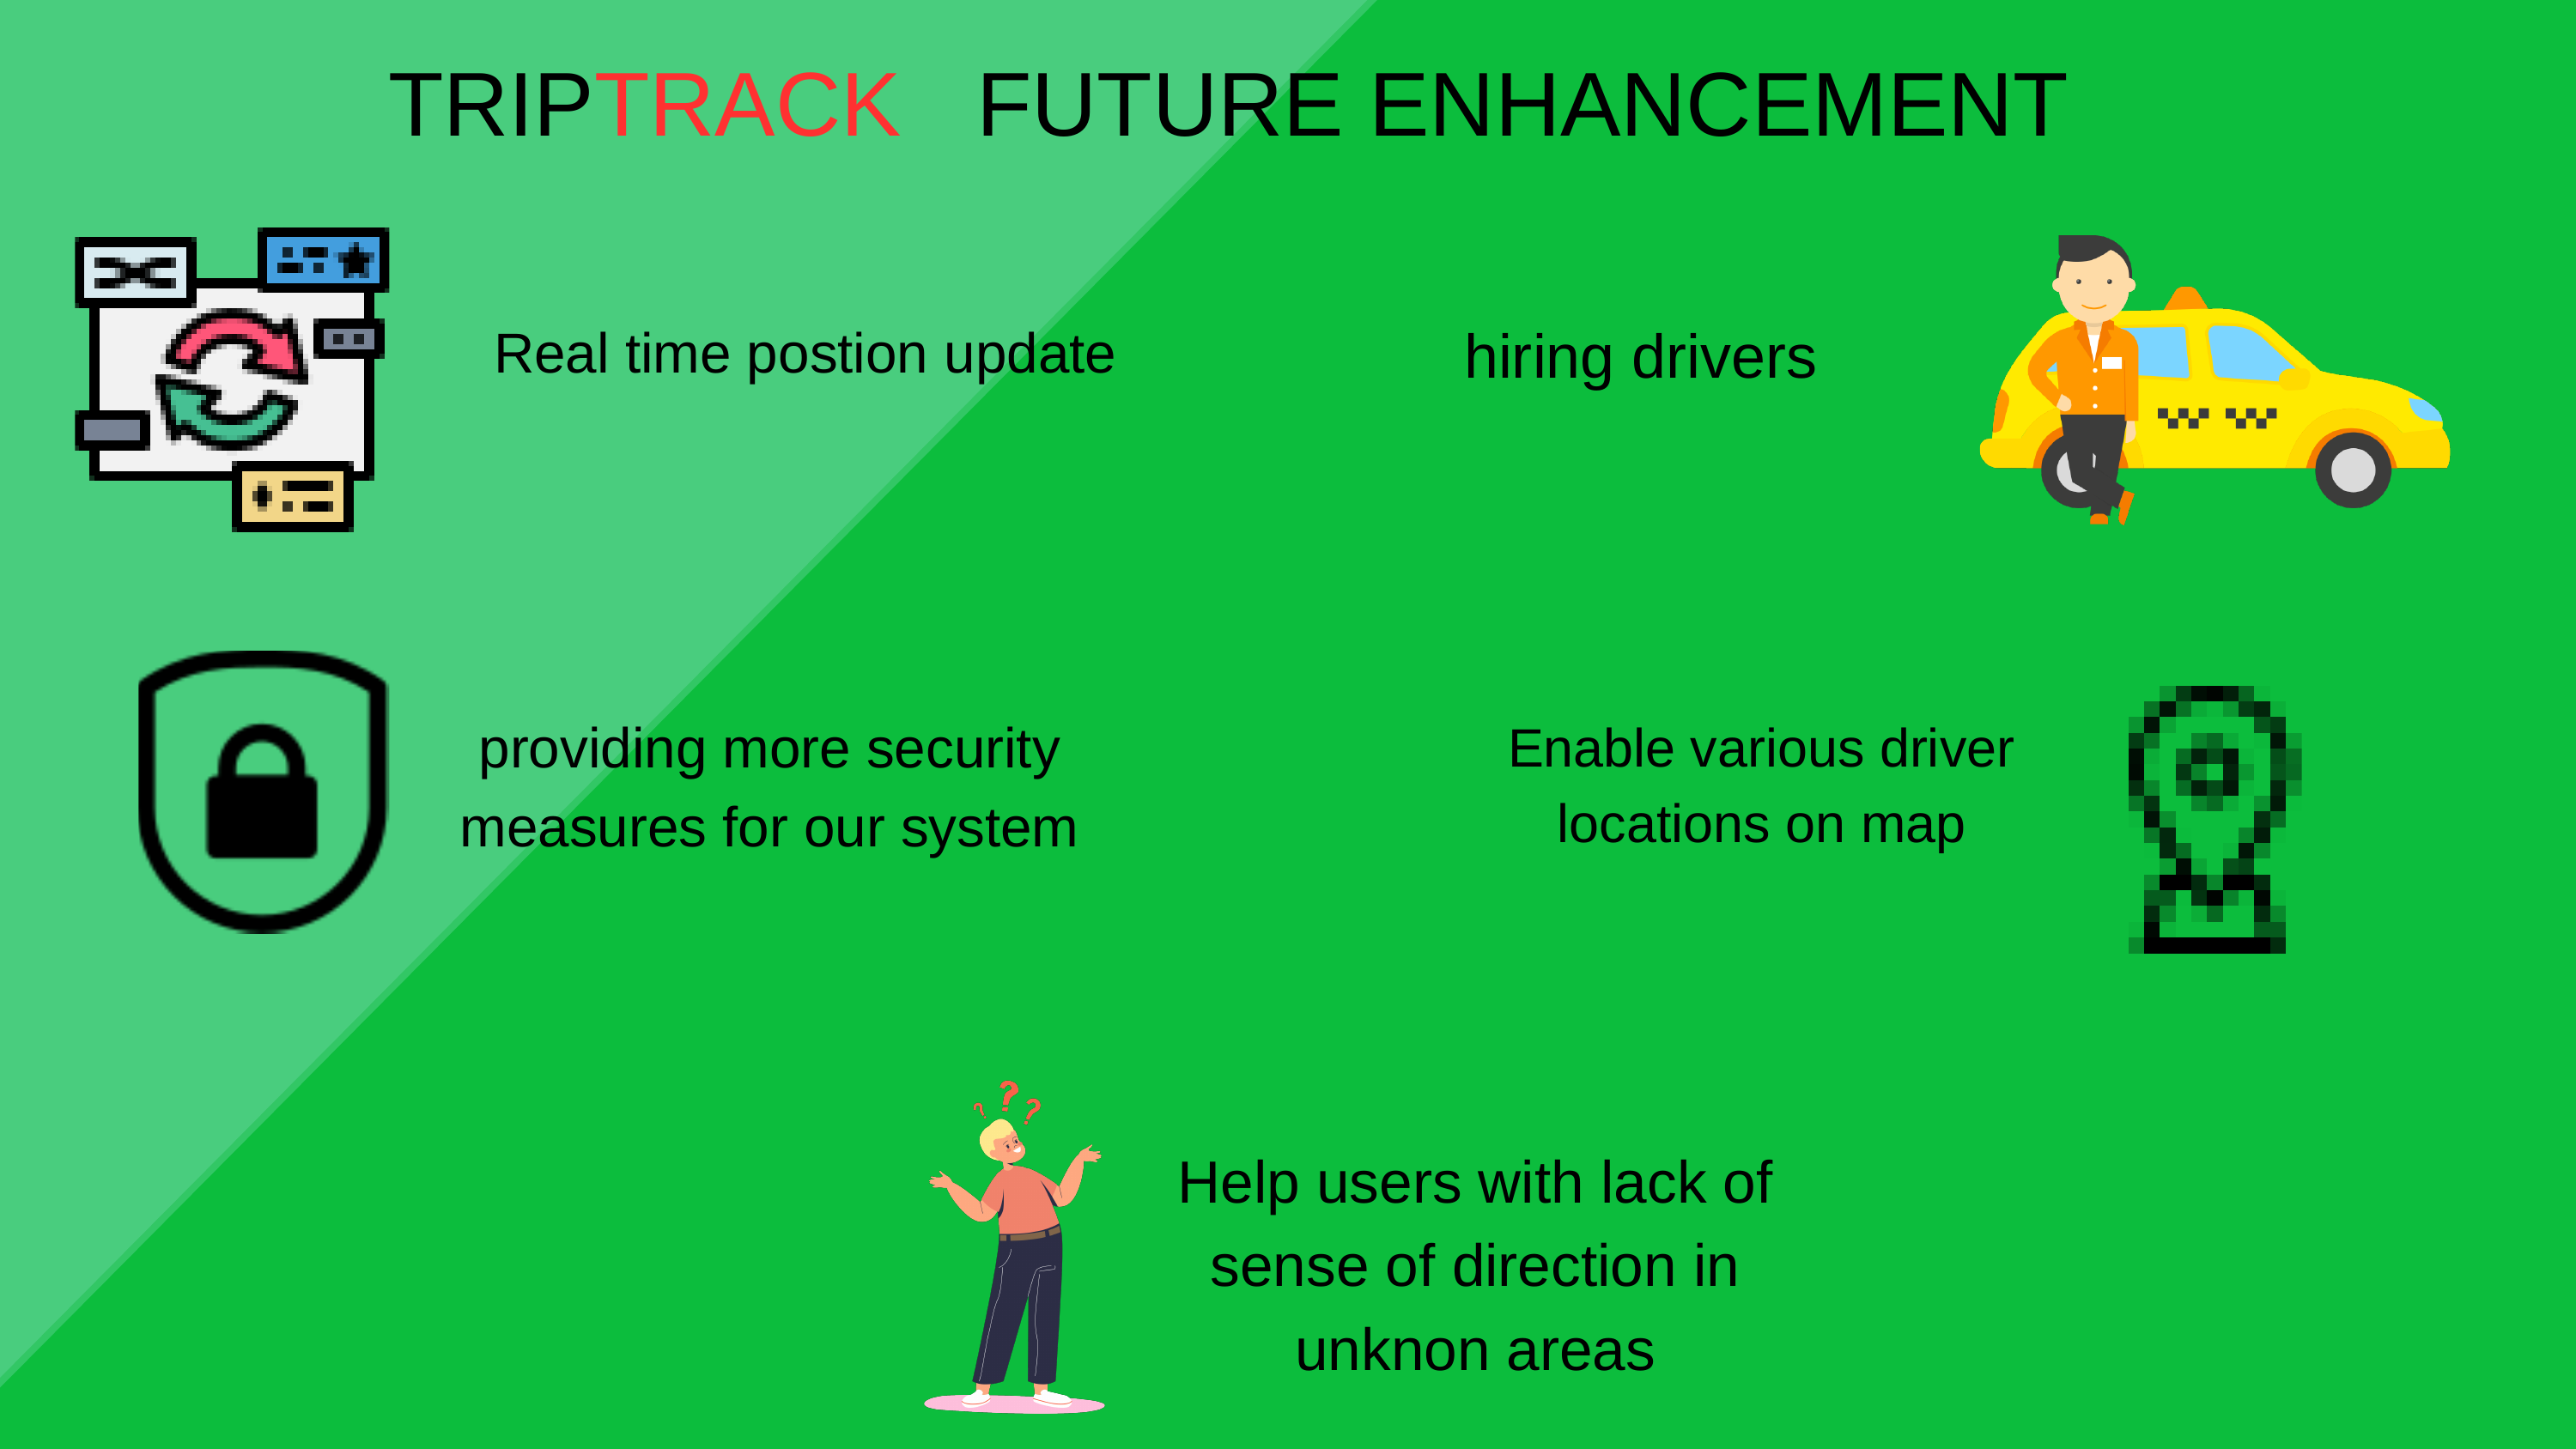

TRIPTRACK   FUTURE ENHANCEMENT

hiring drivers
Real time postion update

providing more security measures for our system
Enable various driver locations on map

Help users with lack of sense of direction in unknon areas